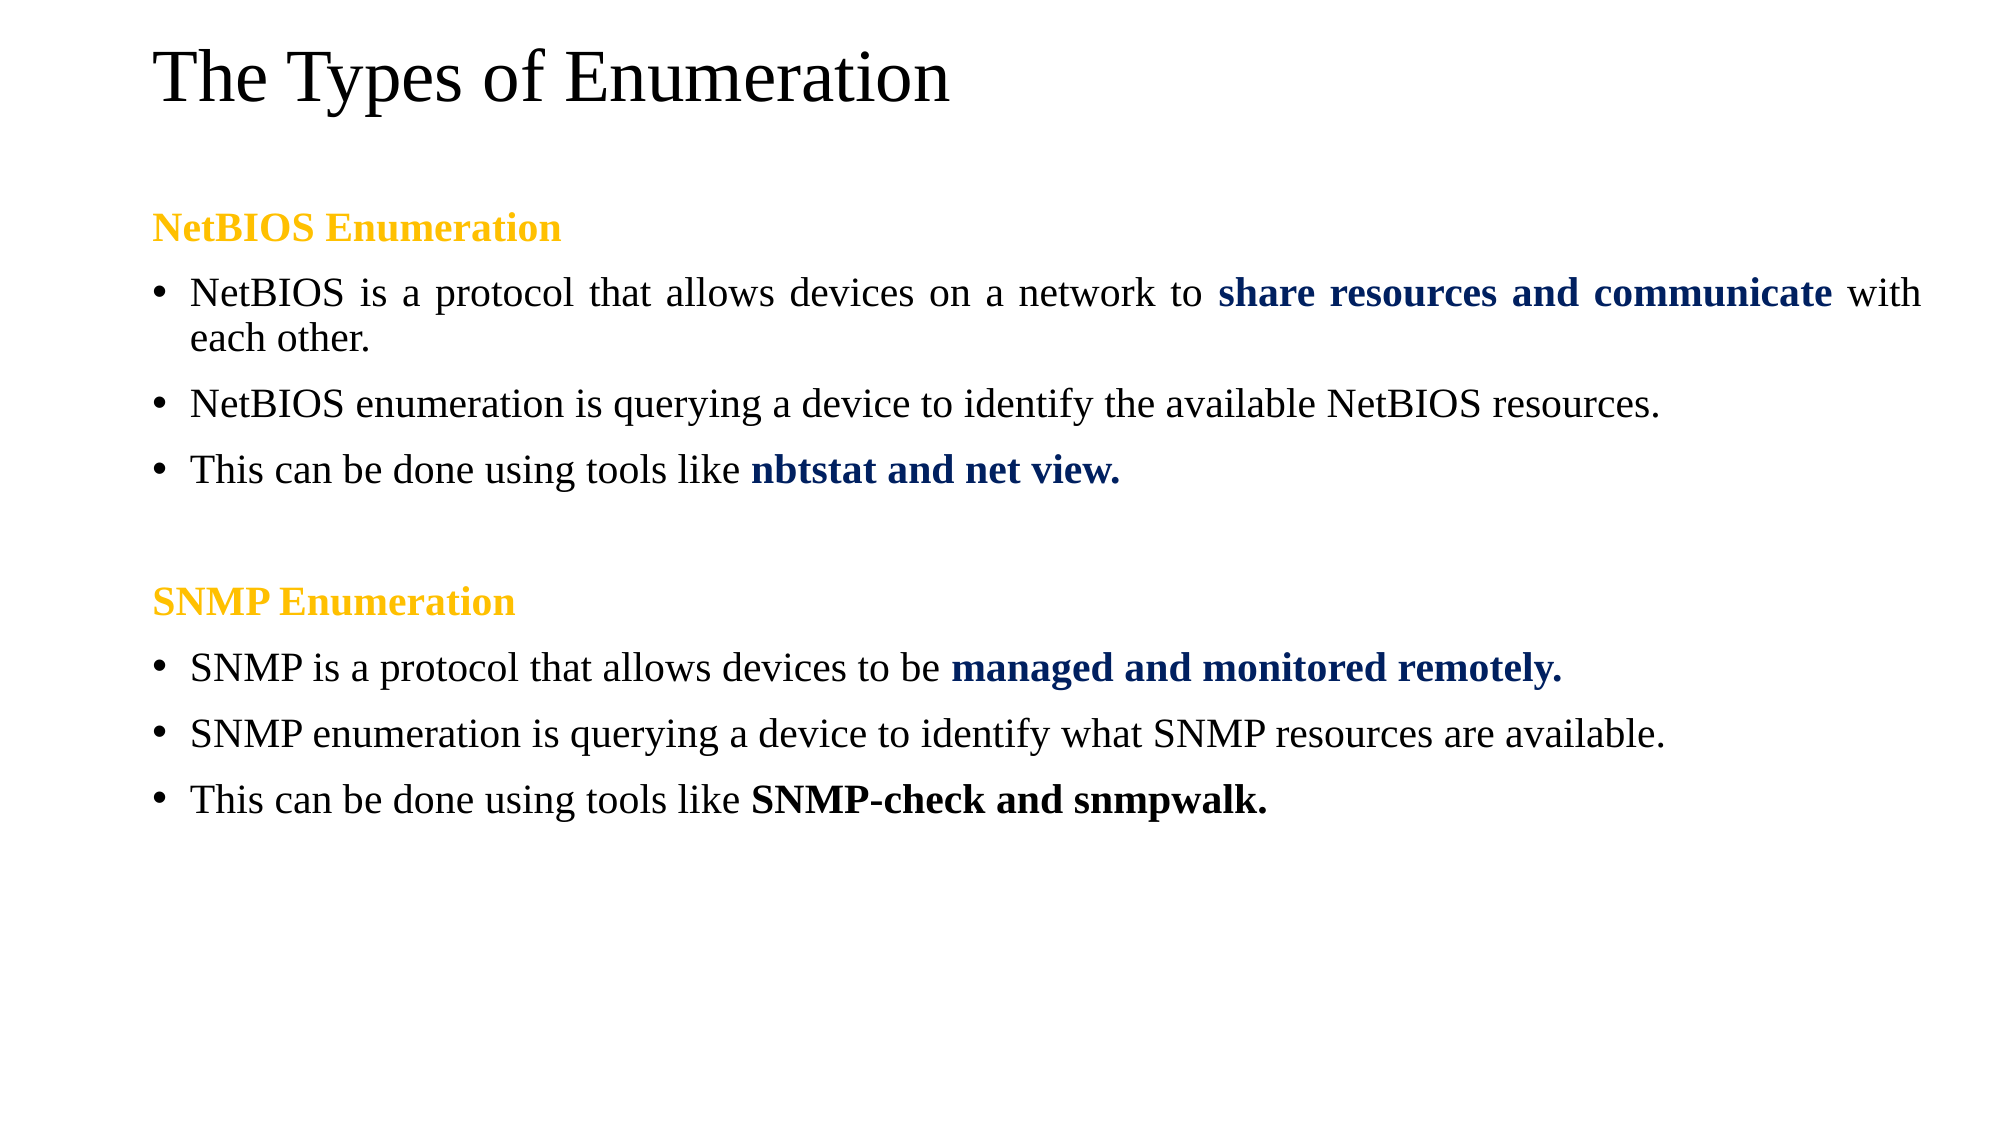

# The Types of Enumeration

NetBIOS Enumeration
NetBIOS is a protocol that allows devices on a network to share resources and communicate with each other.
NetBIOS enumeration is querying a device to identify the available NetBIOS resources.
This can be done using tools like nbtstat and net view.

SNMP Enumeration
SNMP is a protocol that allows devices to be managed and monitored remotely.
SNMP enumeration is querying a device to identify what SNMP resources are available.
This can be done using tools like SNMP-check and snmpwalk.